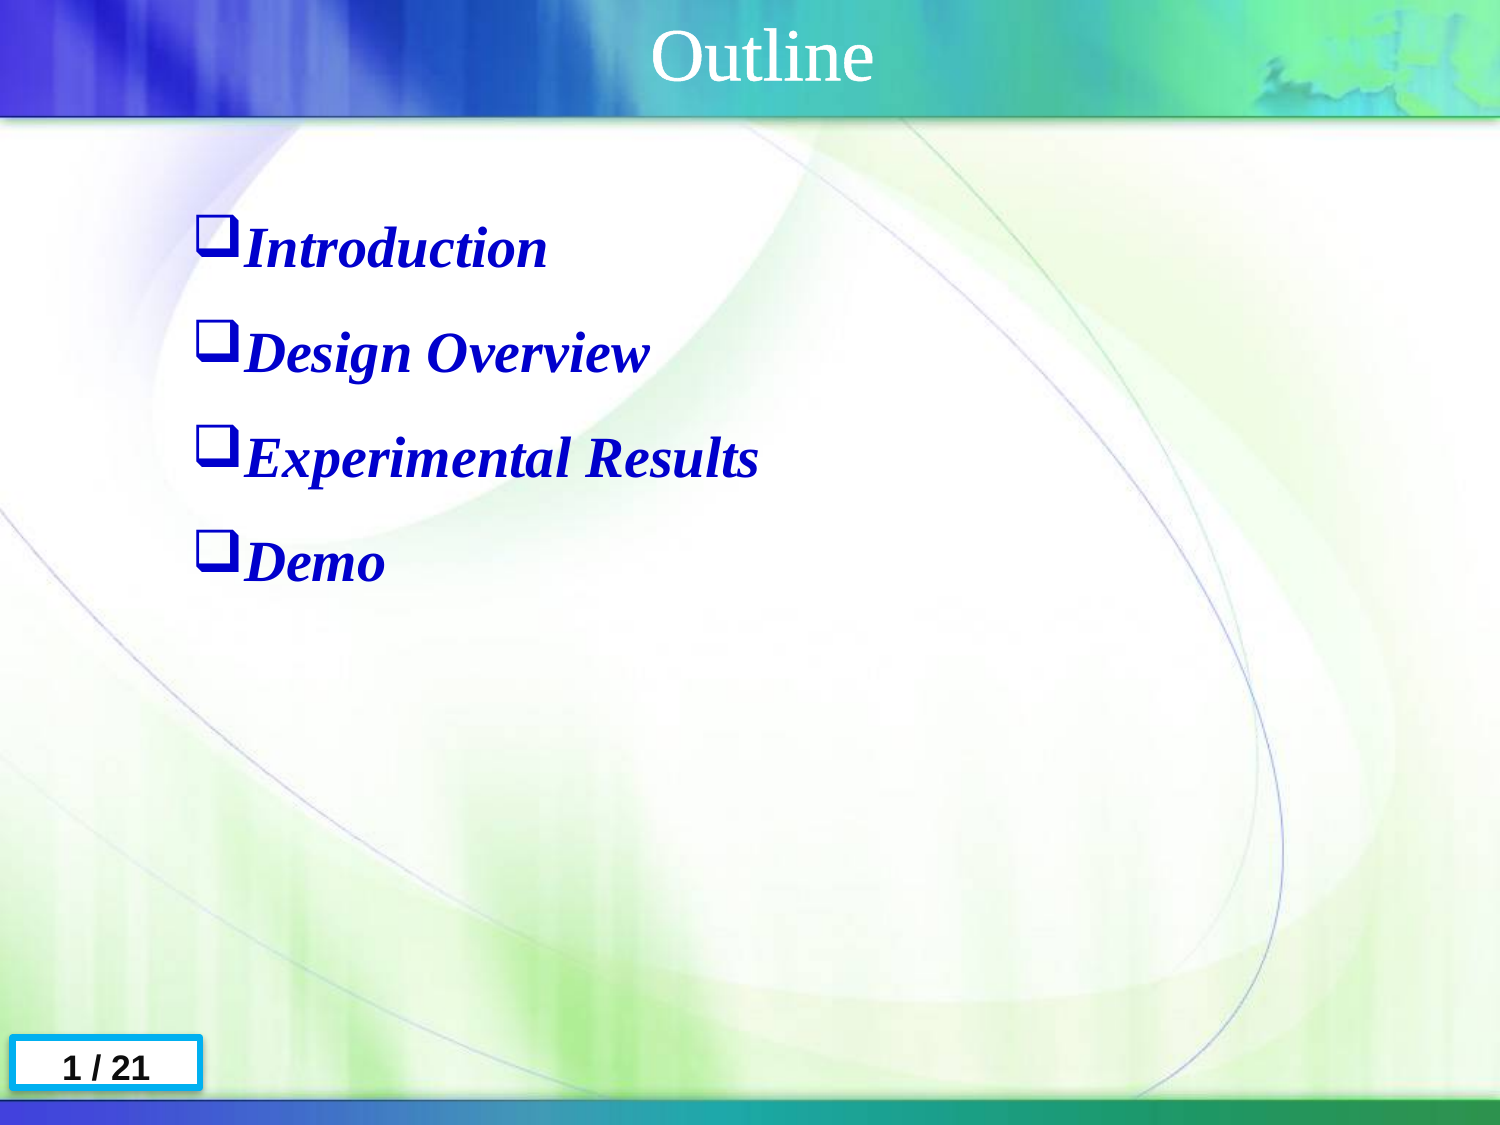

# Outline
Introduction
Design Overview
Experimental Results
Demo
1 / 21